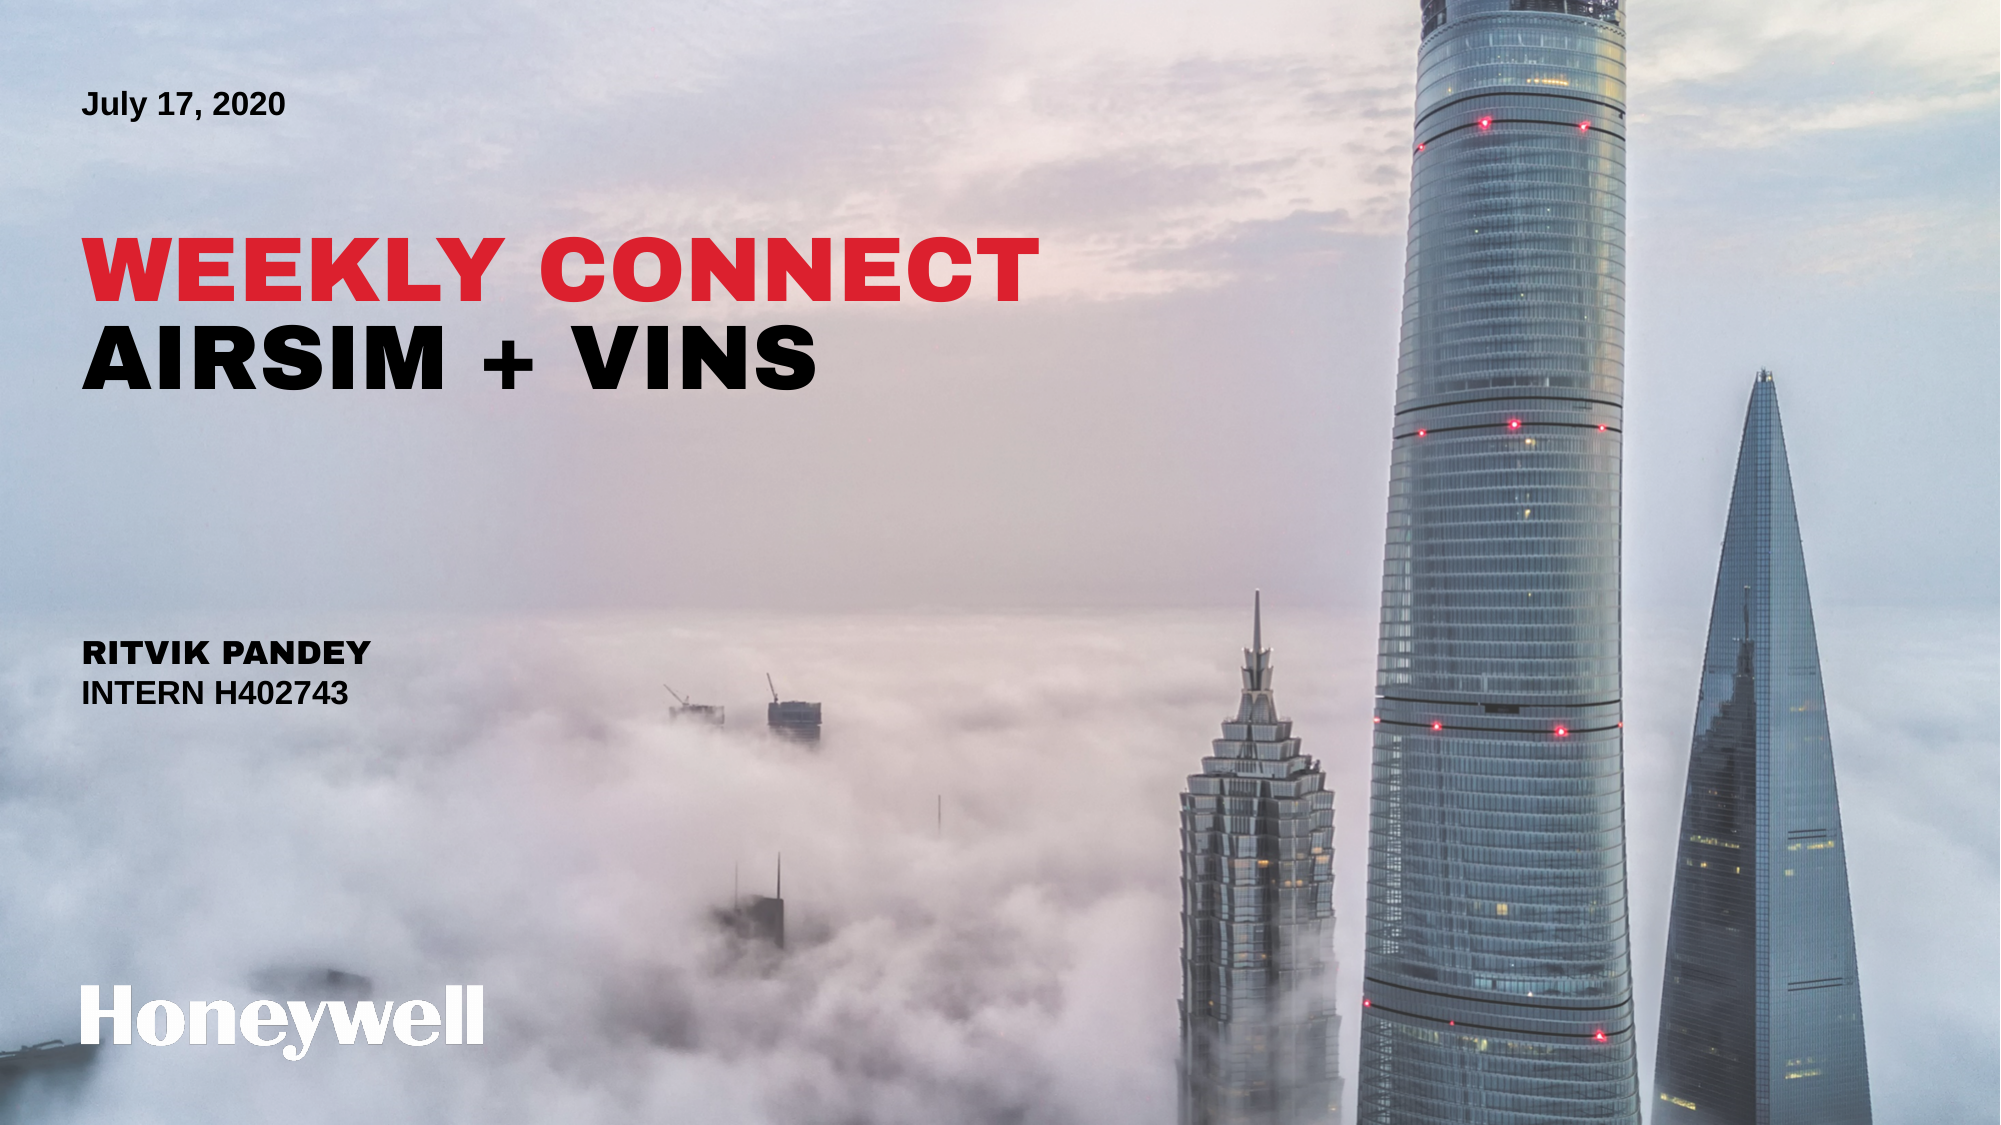

July 17, 2020
# Weekly Connect Airsim + VINS
Ritvik Pandey
Intern H402743